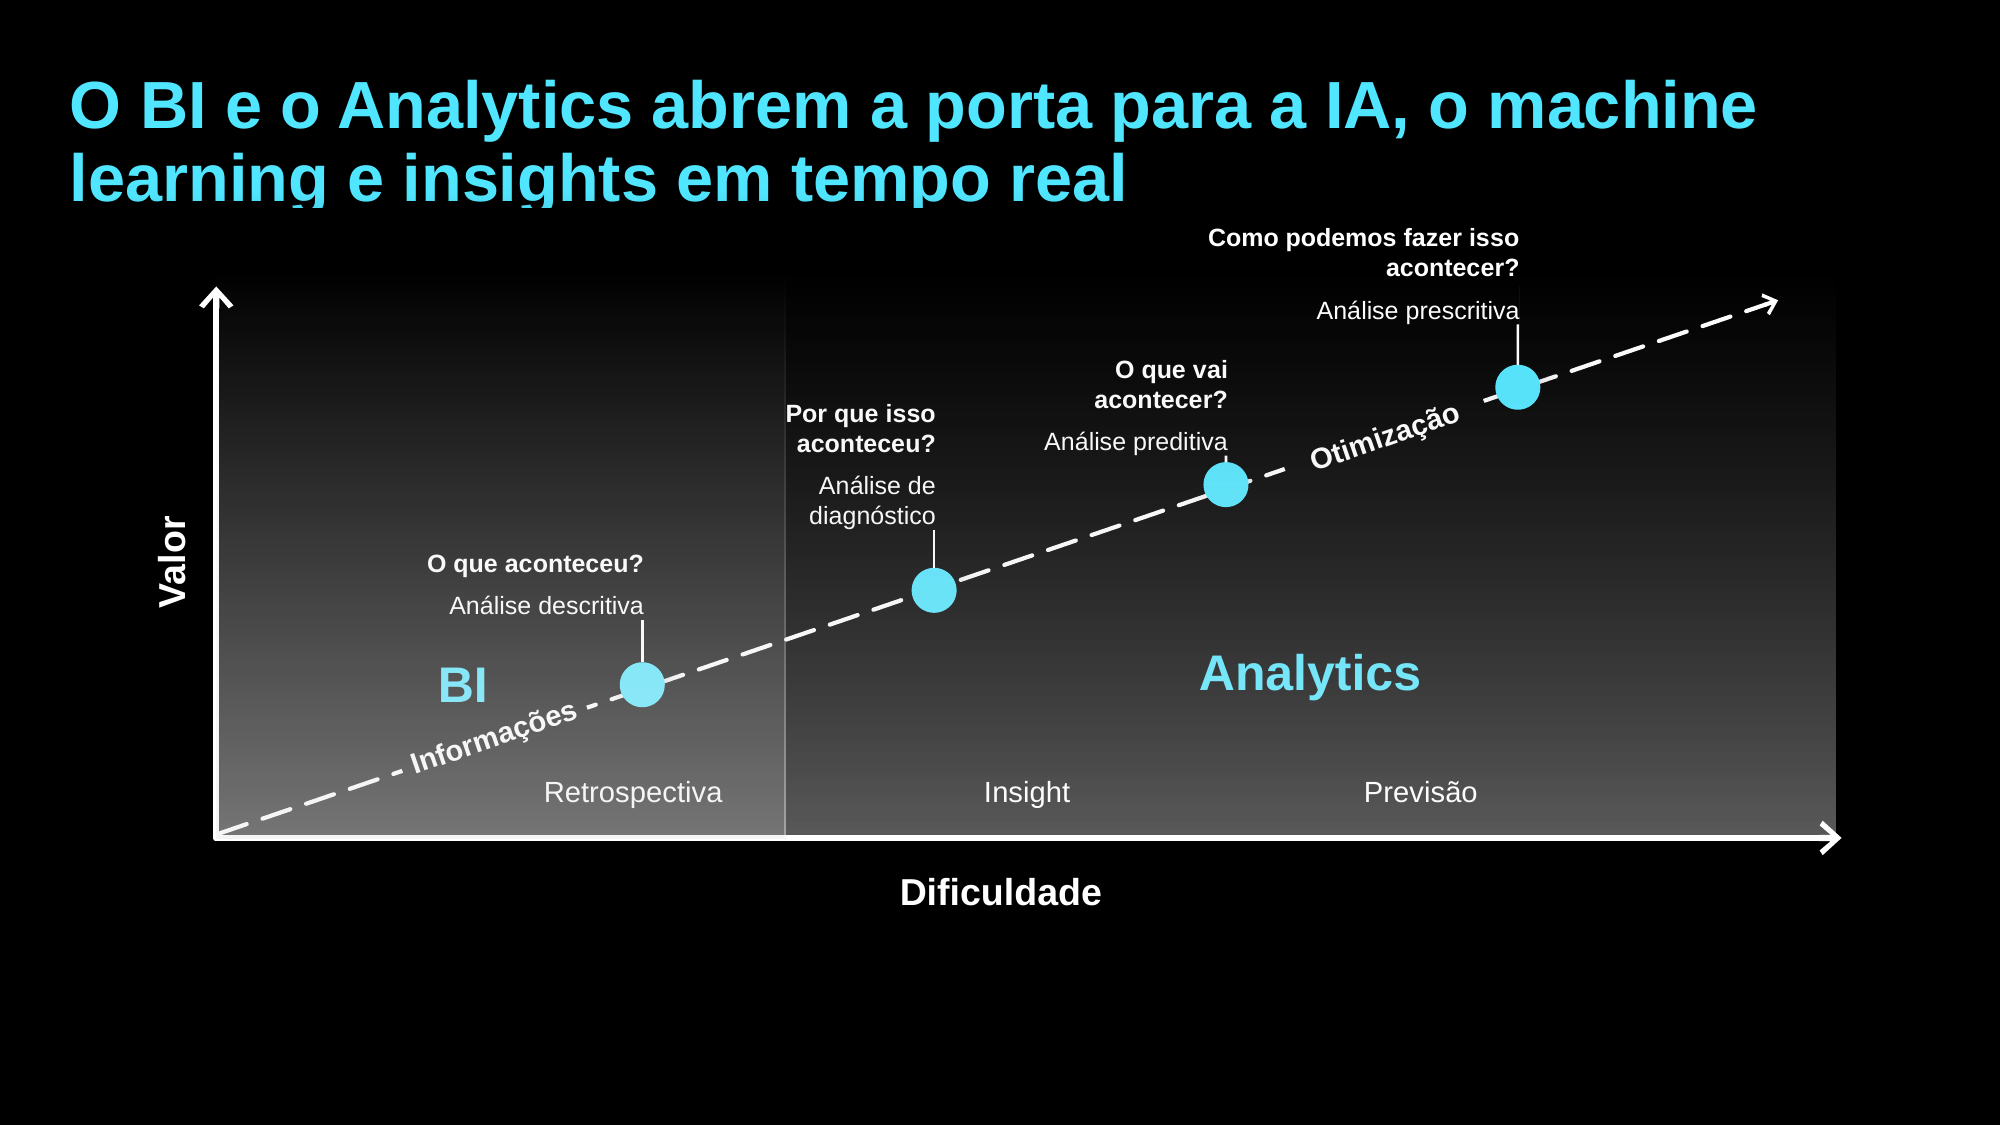

# O BI e o Analytics abrem a porta para a IA, o machine learning e insights em tempo real

Como podemos fazer isso acontecer?
Análise prescritiva

Otimização
Valor
Informações
Dificuldade
O que vai acontecer?
Análise preditiva

Por que isso aconteceu?
Análise de diagnóstico

O que aconteceu?
Análise descritiva

Analytics
BI

| Retrospectiva | Insight | Previsão |
| --- | --- | --- |